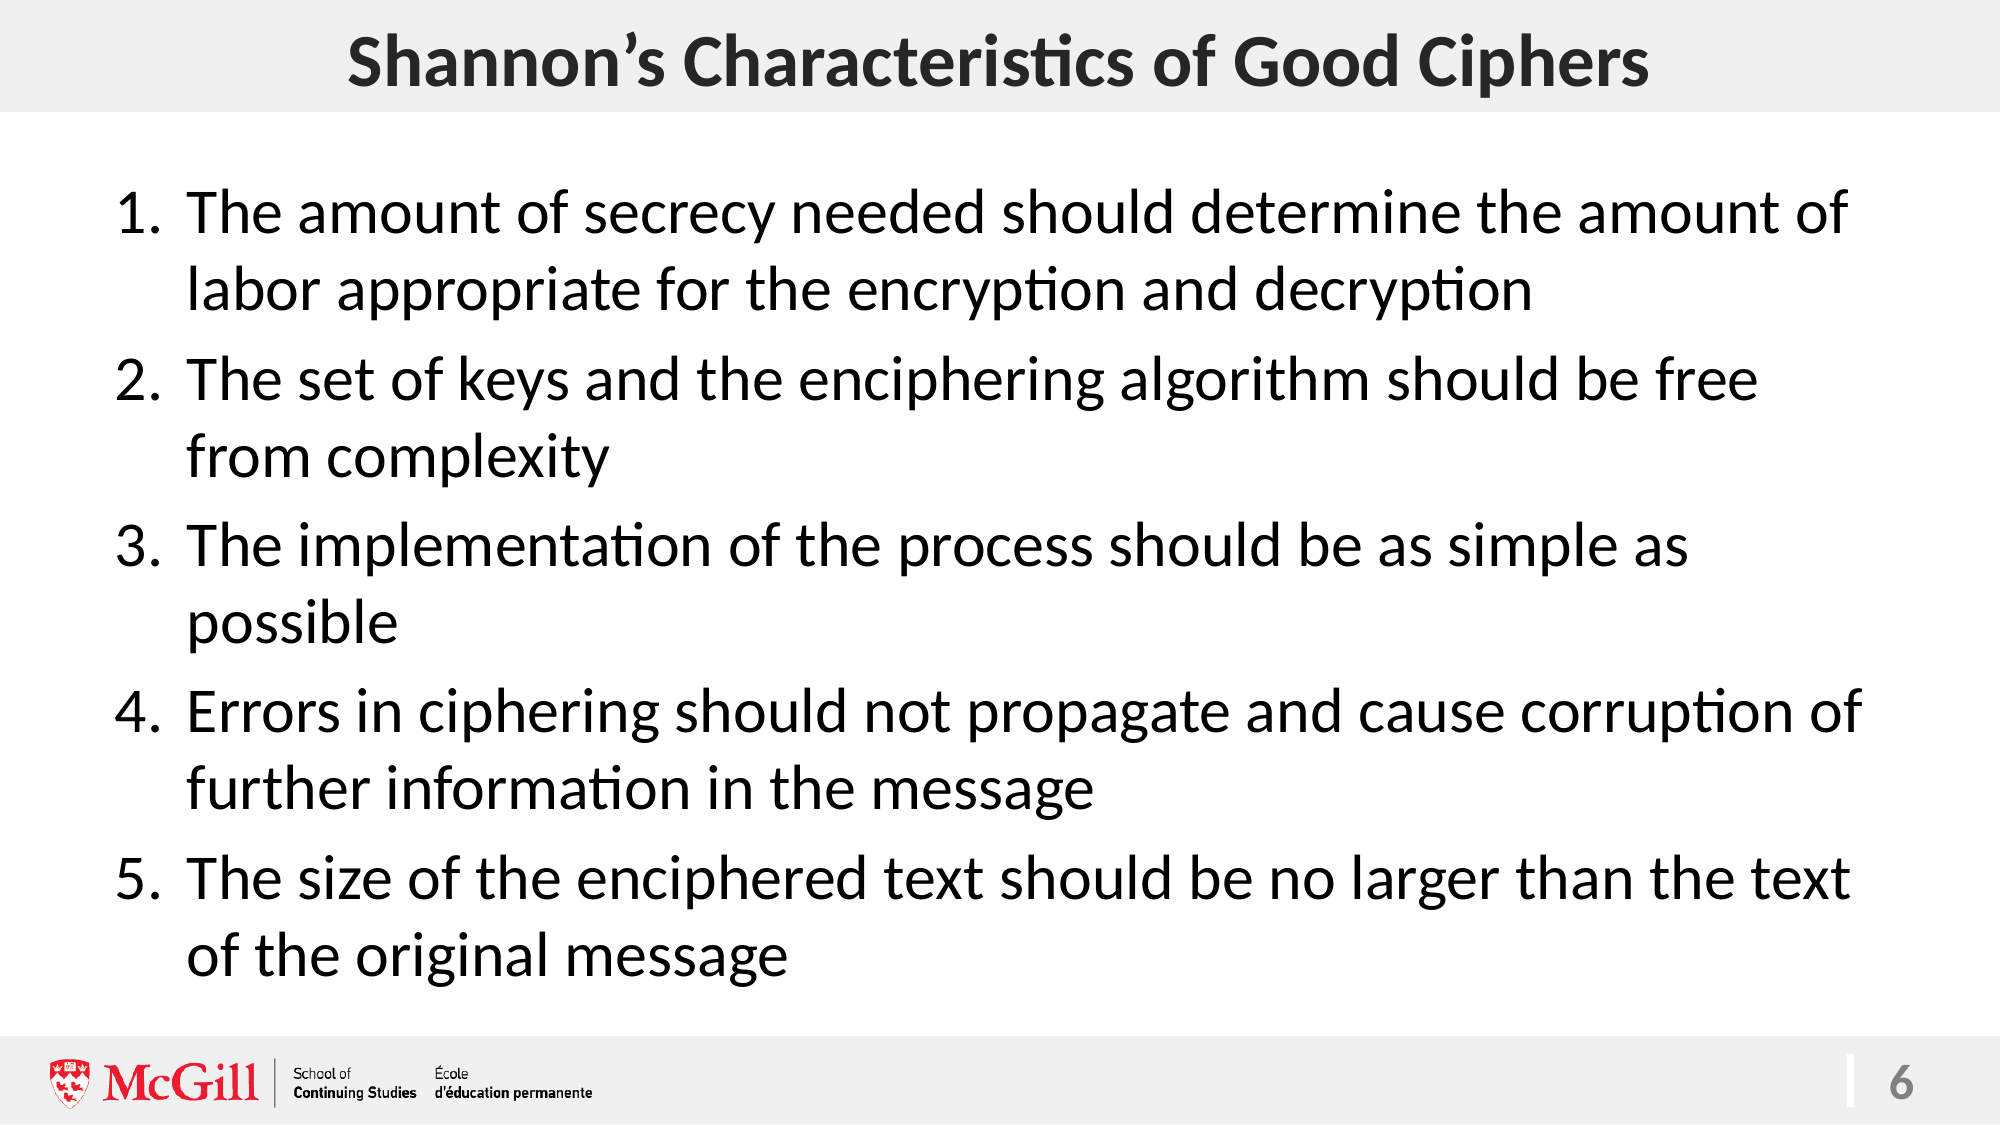

# Shannon’s Characteristics of Good Ciphers
6
The amount of secrecy needed should determine the amount of labor appropriate for the encryption and decryption
The set of keys and the enciphering algorithm should be free from complexity
The implementation of the process should be as simple as possible
Errors in ciphering should not propagate and cause corruption of further information in the message
The size of the enciphered text should be no larger than the text of the original message